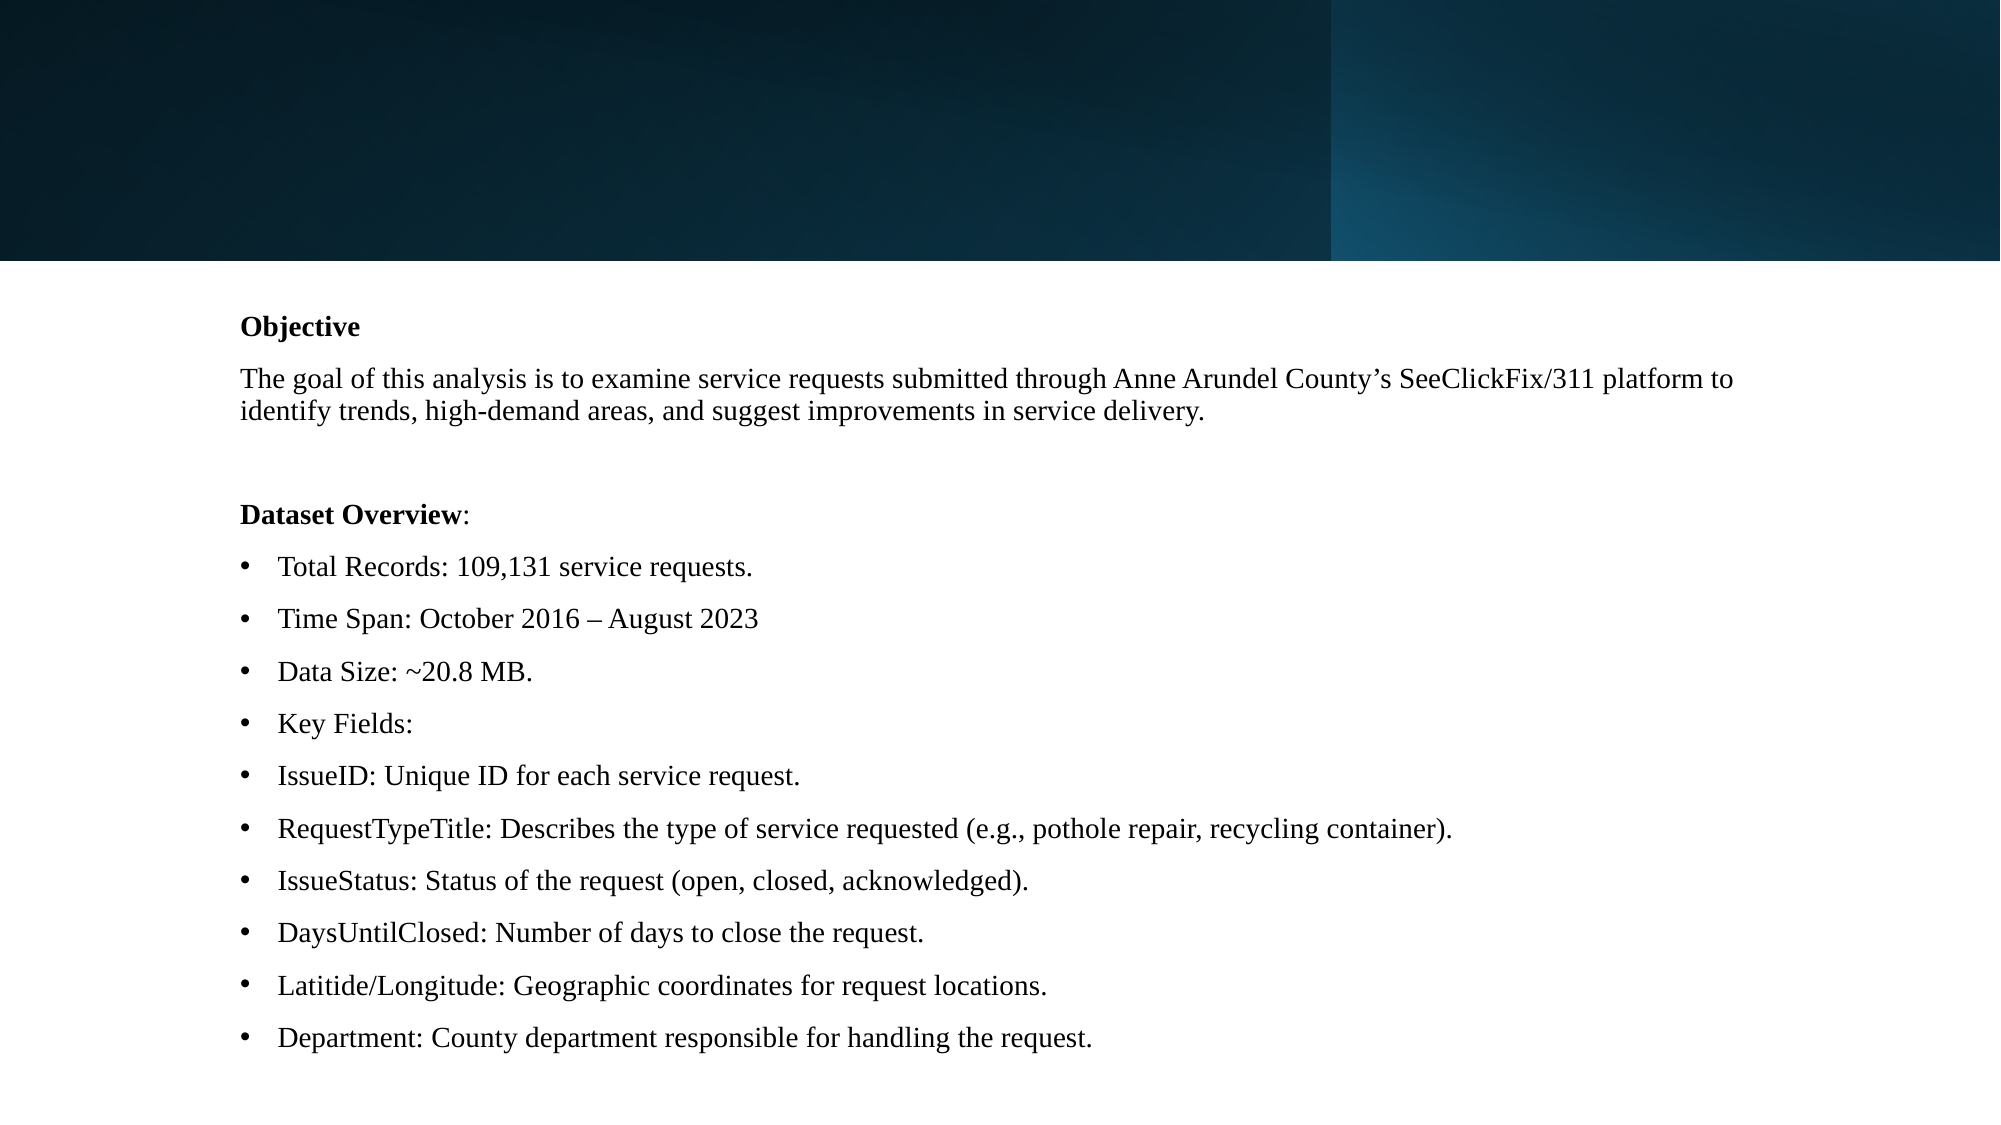

Objective
The goal of this analysis is to examine service requests submitted through Anne Arundel County’s SeeClickFix/311 platform to identify trends, high-demand areas, and suggest improvements in service delivery.

Dataset Overview:
Total Records: 109,131 service requests.
Time Span: October 2016 – August 2023
Data Size: ~20.8 MB.
Key Fields:
IssueID: Unique ID for each service request.
RequestTypeTitle: Describes the type of service requested (e.g., pothole repair, recycling container).
IssueStatus: Status of the request (open, closed, acknowledged).
DaysUntilClosed: Number of days to close the request.
Latitide/Longitude: Geographic coordinates for request locations.
Department: County department responsible for handling the request.